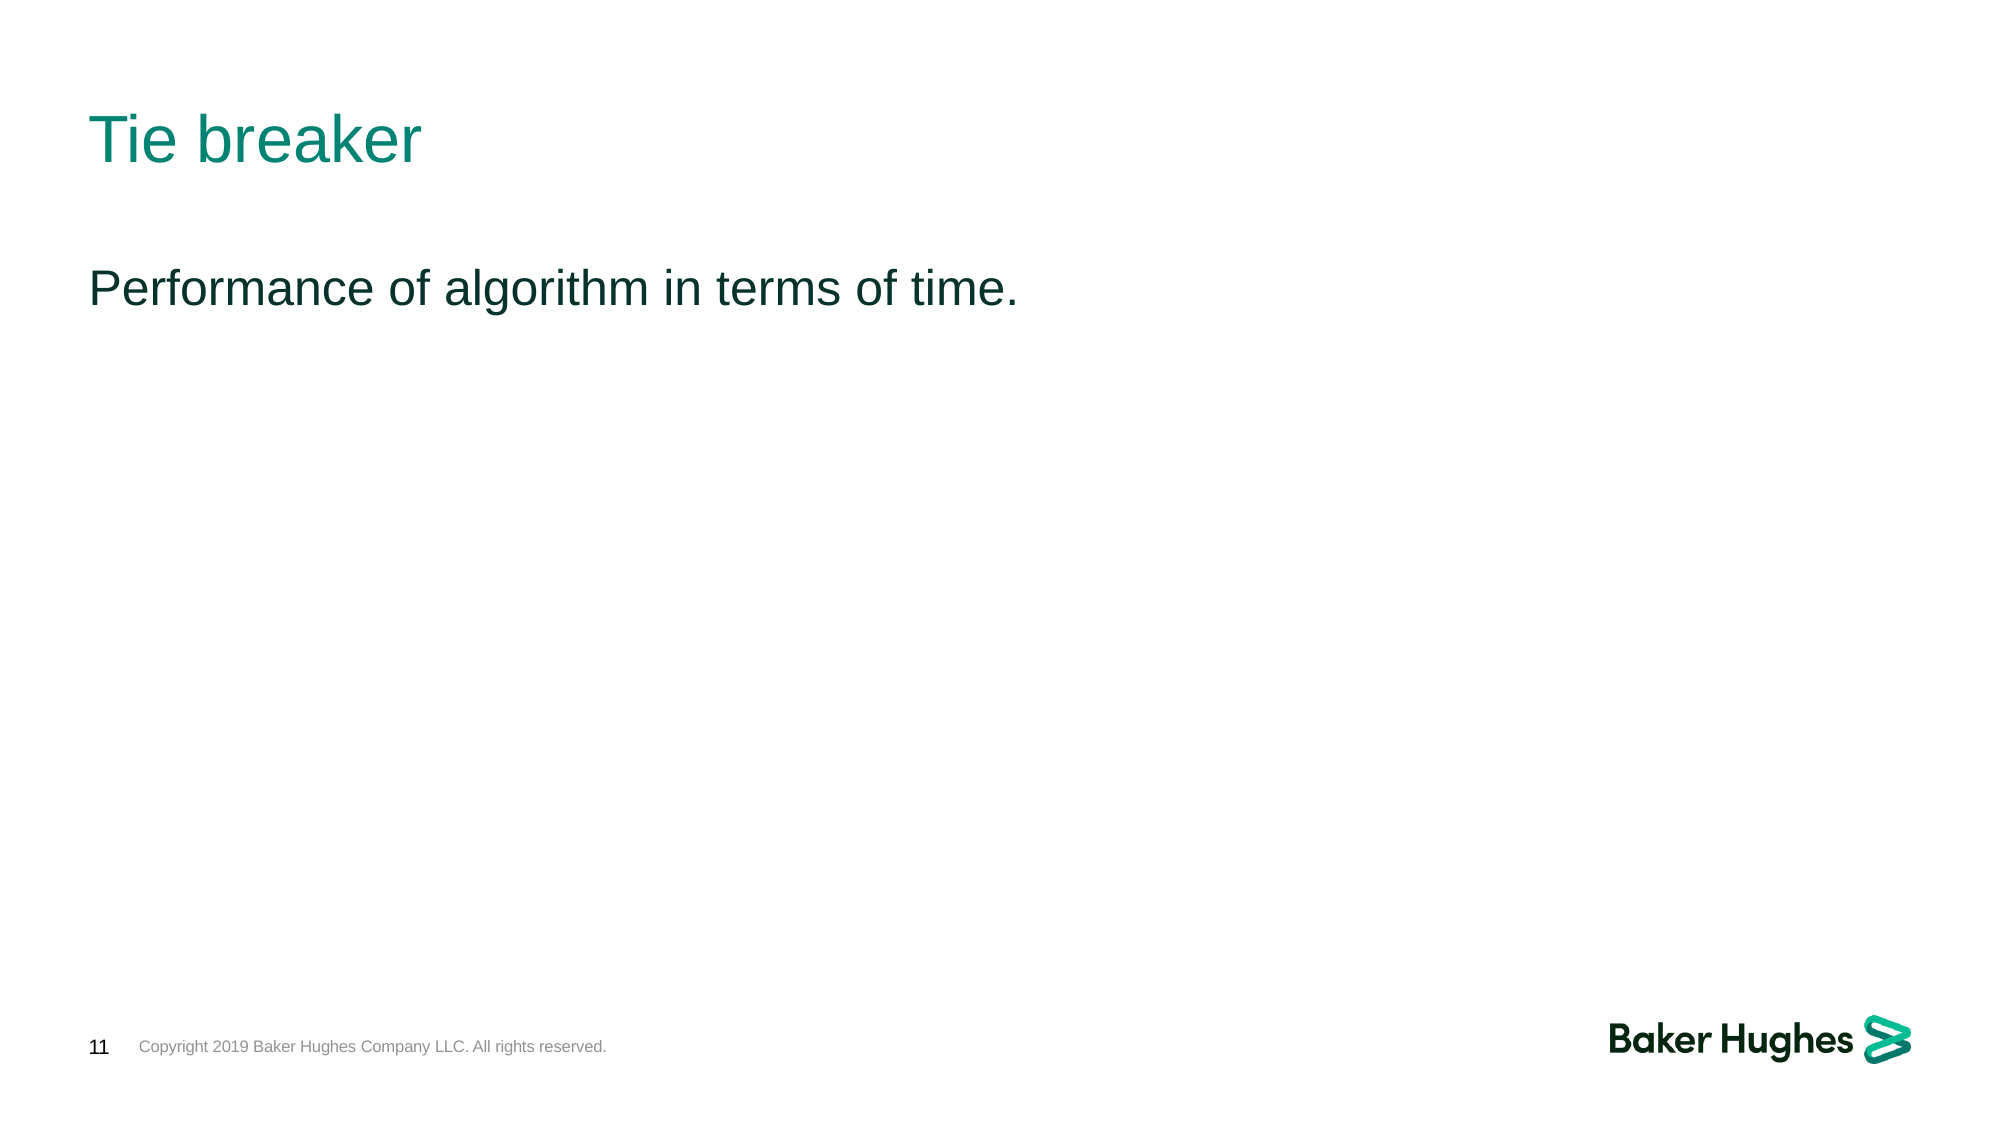

# Tie breaker
Performance of algorithm in terms of time.

11